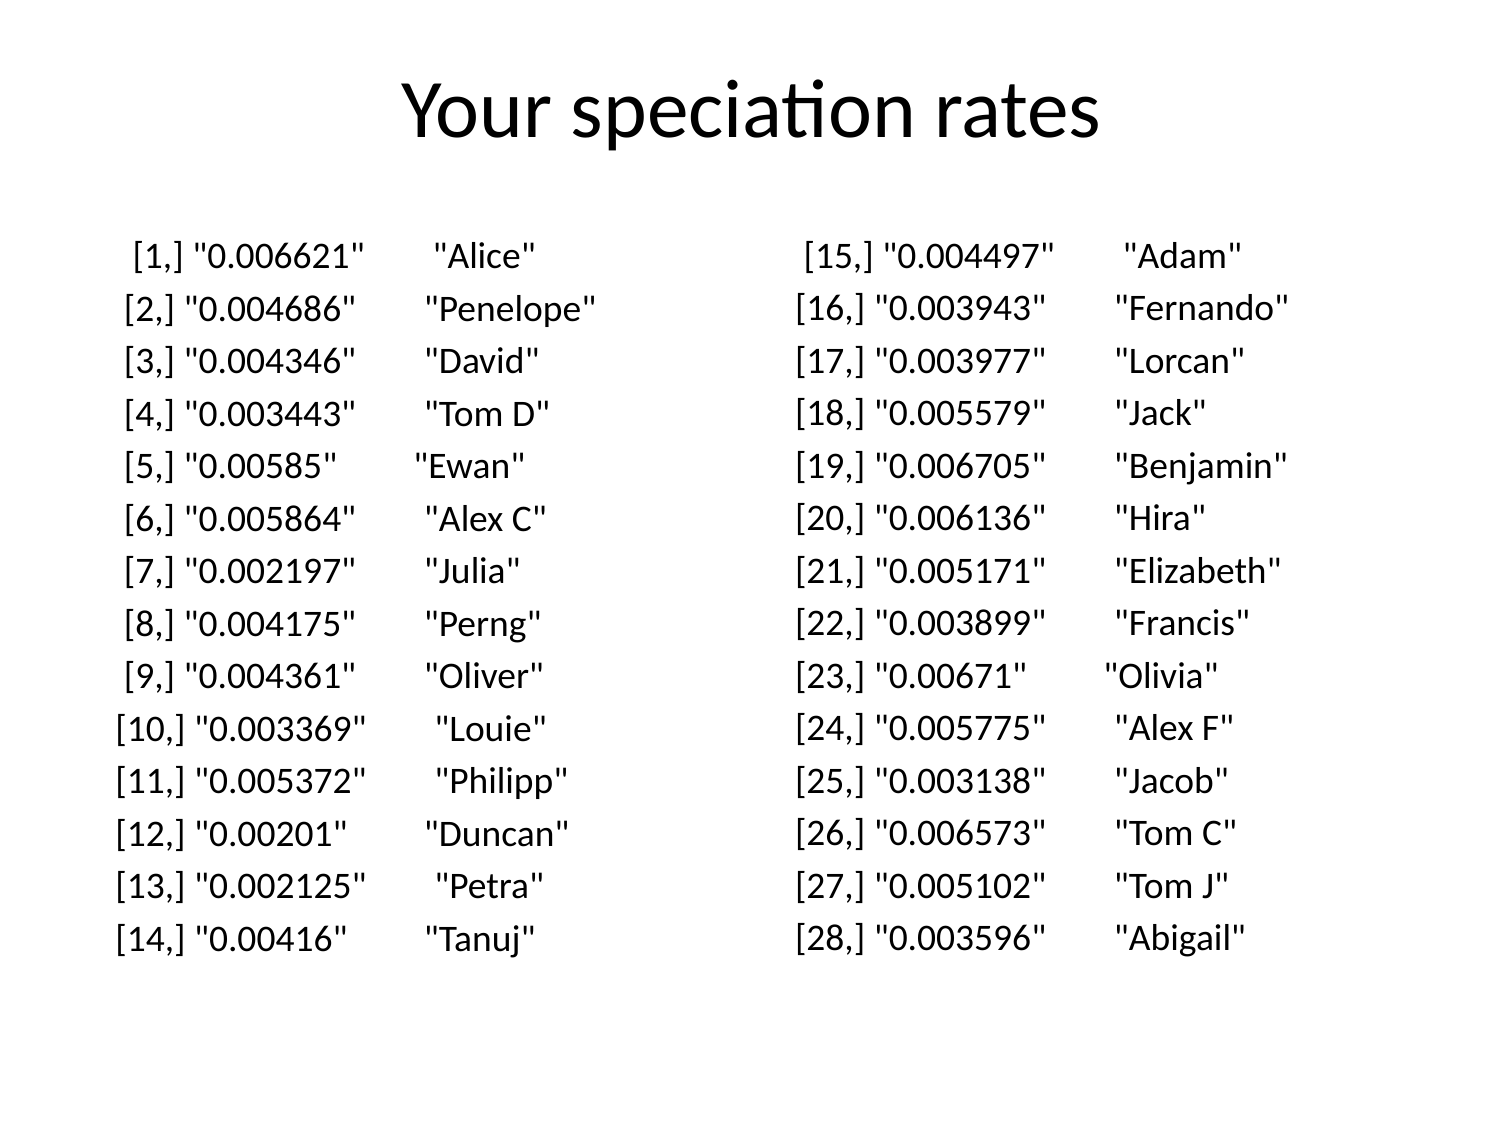

Your speciation rates
  [1,] "0.006621"        "Alice"
 [2,] "0.004686"        "Penelope"
 [3,] "0.004346"        "David"
 [4,] "0.003443"        "Tom D"
 [5,] "0.00585"         "Ewan"
 [6,] "0.005864"        "Alex C"
 [7,] "0.002197"        "Julia"
 [8,] "0.004175"        "Perng"
 [9,] "0.004361"        "Oliver"
[10,] "0.003369"        "Louie"
[11,] "0.005372"        "Philipp"
[12,] "0.00201"         "Duncan"
[13,] "0.002125"        "Petra"
[14,] "0.00416"         "Tanuj"
 [15,] "0.004497"        "Adam"
[16,] "0.003943"        "Fernando"
[17,] "0.003977"        "Lorcan"
[18,] "0.005579"        "Jack"
[19,] "0.006705"        "Benjamin"
[20,] "0.006136"        "Hira"
[21,] "0.005171"        "Elizabeth"
[22,] "0.003899"        "Francis"
[23,] "0.00671"         "Olivia"
[24,] "0.005775"        "Alex F"
[25,] "0.003138"        "Jacob"
[26,] "0.006573"        "Tom C"
[27,] "0.005102"        "Tom J"
[28,] "0.003596"        "Abigail"